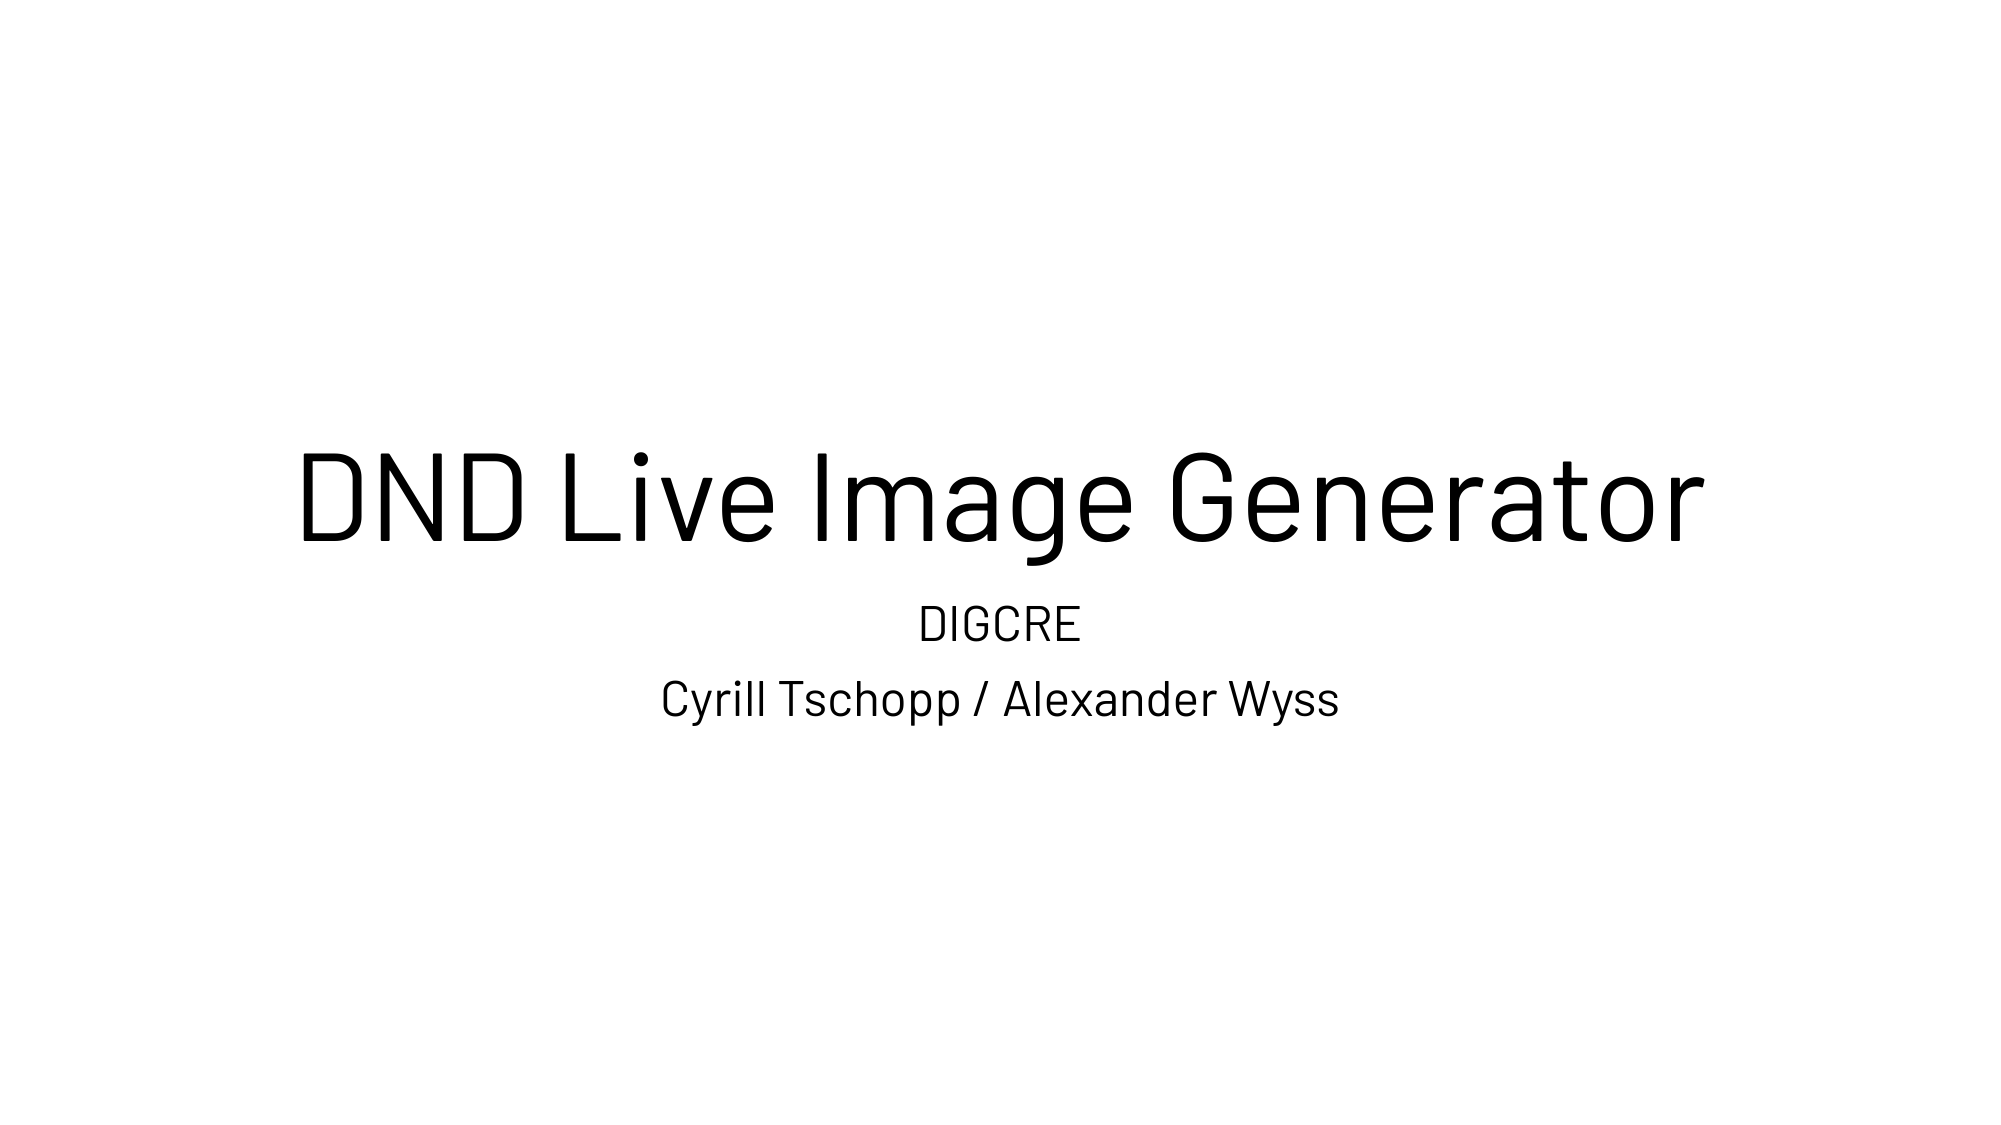

# DND Live Image Generator
DIGCRE
Cyrill Tschopp / Alexander Wyss